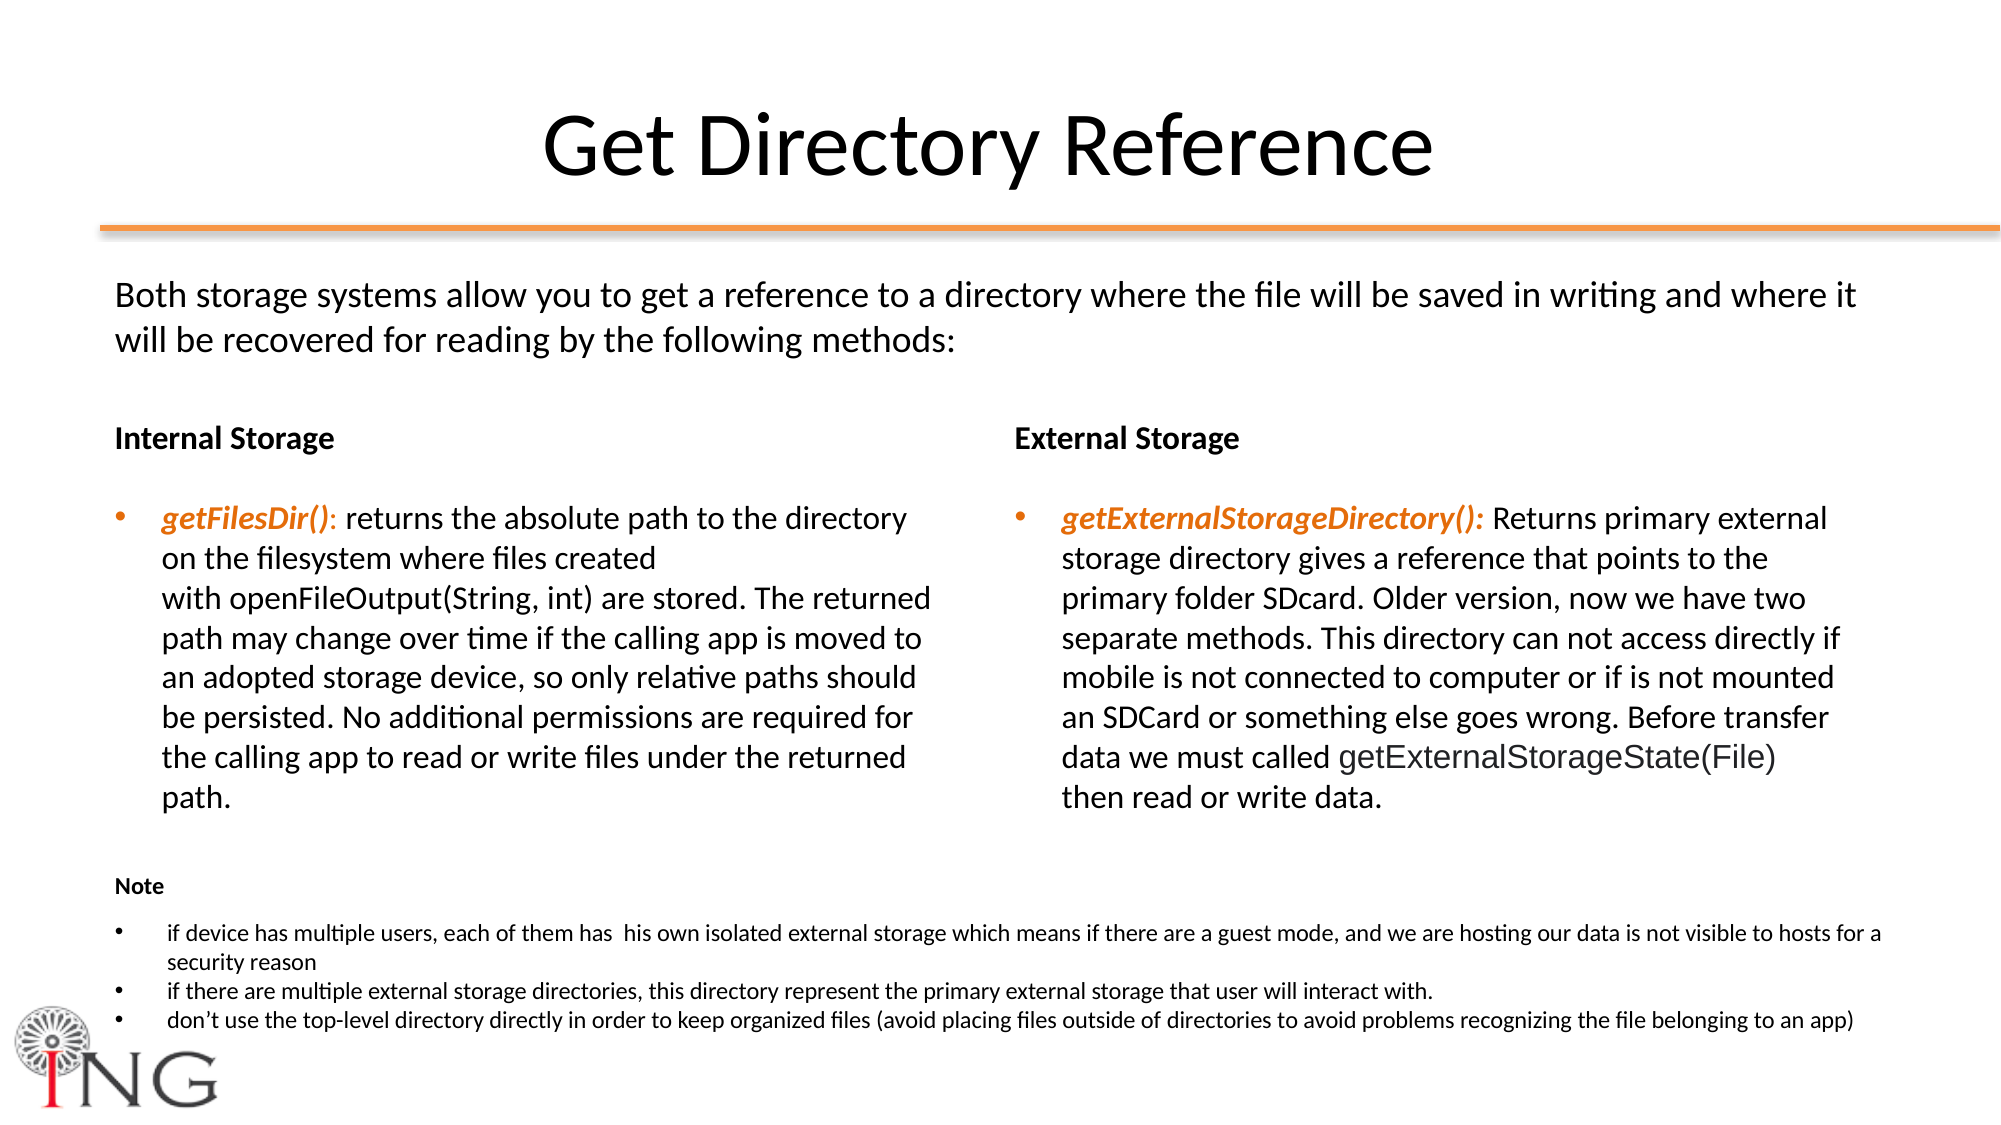

# Get Directory Reference
Both storage systems allow you to get a reference to a directory where the file will be saved in writing and where it will be recovered for reading by the following methods:

External Storage

getExternalStorageDirectory(): Returns primary external storage directory gives a reference that points to the primary folder SDcard. Older version, now we have two separate methods. This directory can not access directly if mobile is not connected to computer or if is not mounted an SDCard or something else goes wrong. Before transfer data we must called getExternalStorageState(File) then read or write data.
Internal Storage

getFilesDir(): returns the absolute path to the directory on the filesystem where files created with openFileOutput(String, int) are stored. The returned path may change over time if the calling app is moved to an adopted storage device, so only relative paths should be persisted. No additional permissions are required for the calling app to read or write files under the returned path.
Note

if device has multiple users, each of them has  his own isolated external storage which means if there are a guest mode, and we are hosting our data is not visible to hosts for a security reason
if there are multiple external storage directories, this directory represent the primary external storage that user will interact with.
don’t use the top-level directory directly in order to keep organized files (avoid placing files outside of directories to avoid problems recognizing the file belonging to an app)